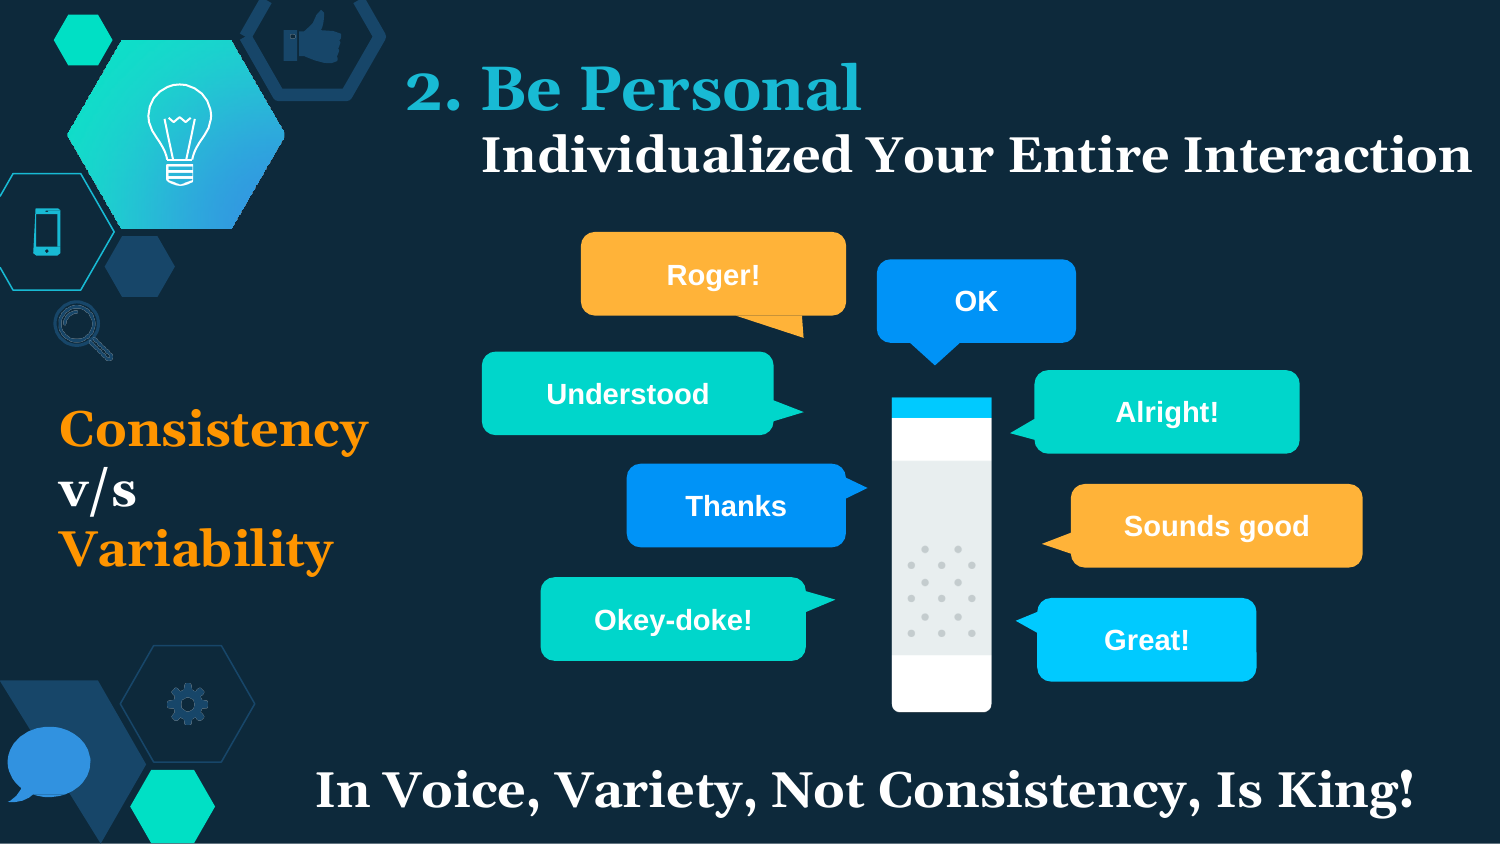

# 2. Be Personal
      Individualized Your Entire Interaction

Roger!

OK

Understood
Consistency
v/s
Variability

Alright!

Thanks
Sounds good

Okey-doke!
Great!

In Voice, Variety, Not Consistency, Is King!